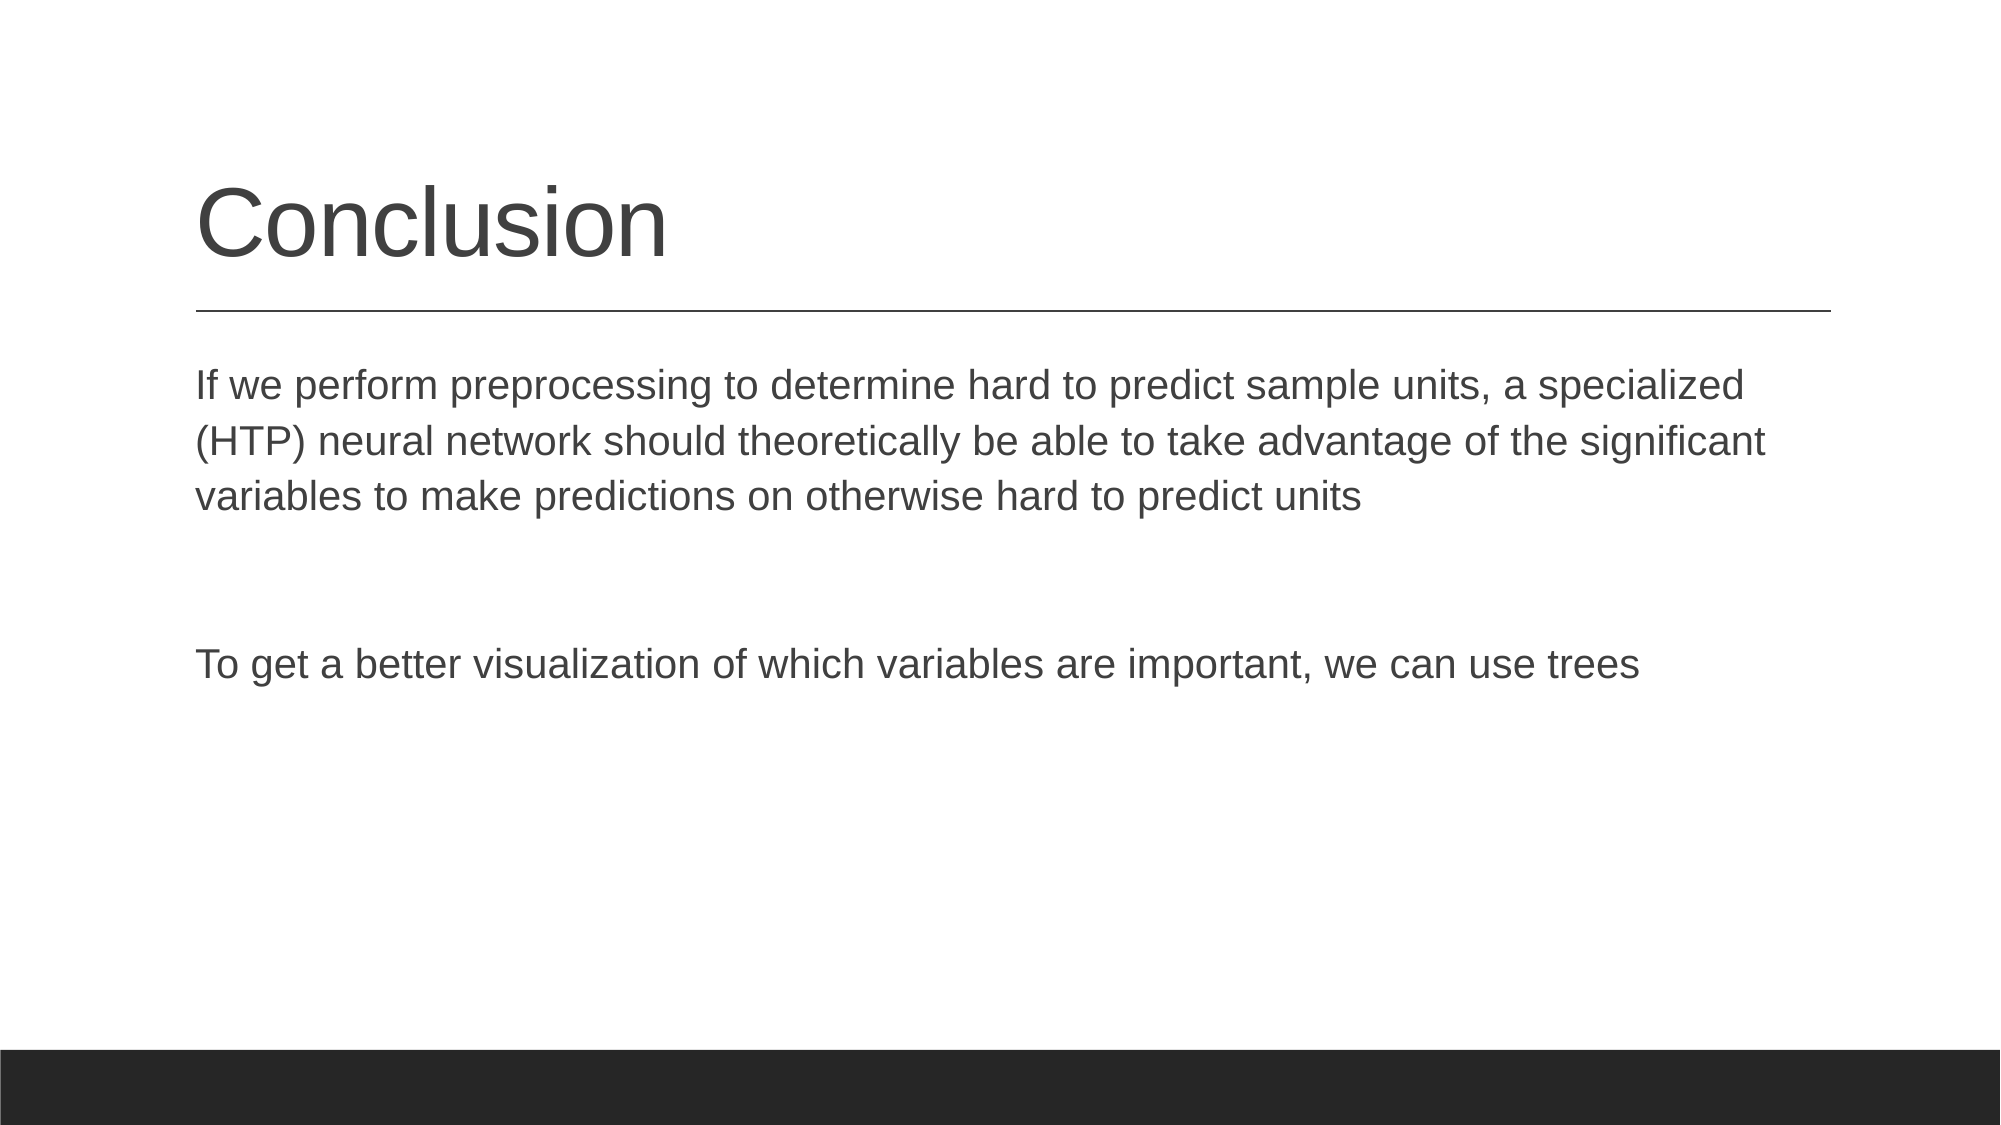

# Conclusion
If we perform preprocessing to determine hard to predict sample units, a specialized (HTP) neural network should theoretically be able to take advantage of the significant variables to make predictions on otherwise hard to predict units

To get a better visualization of which variables are important, we can use trees